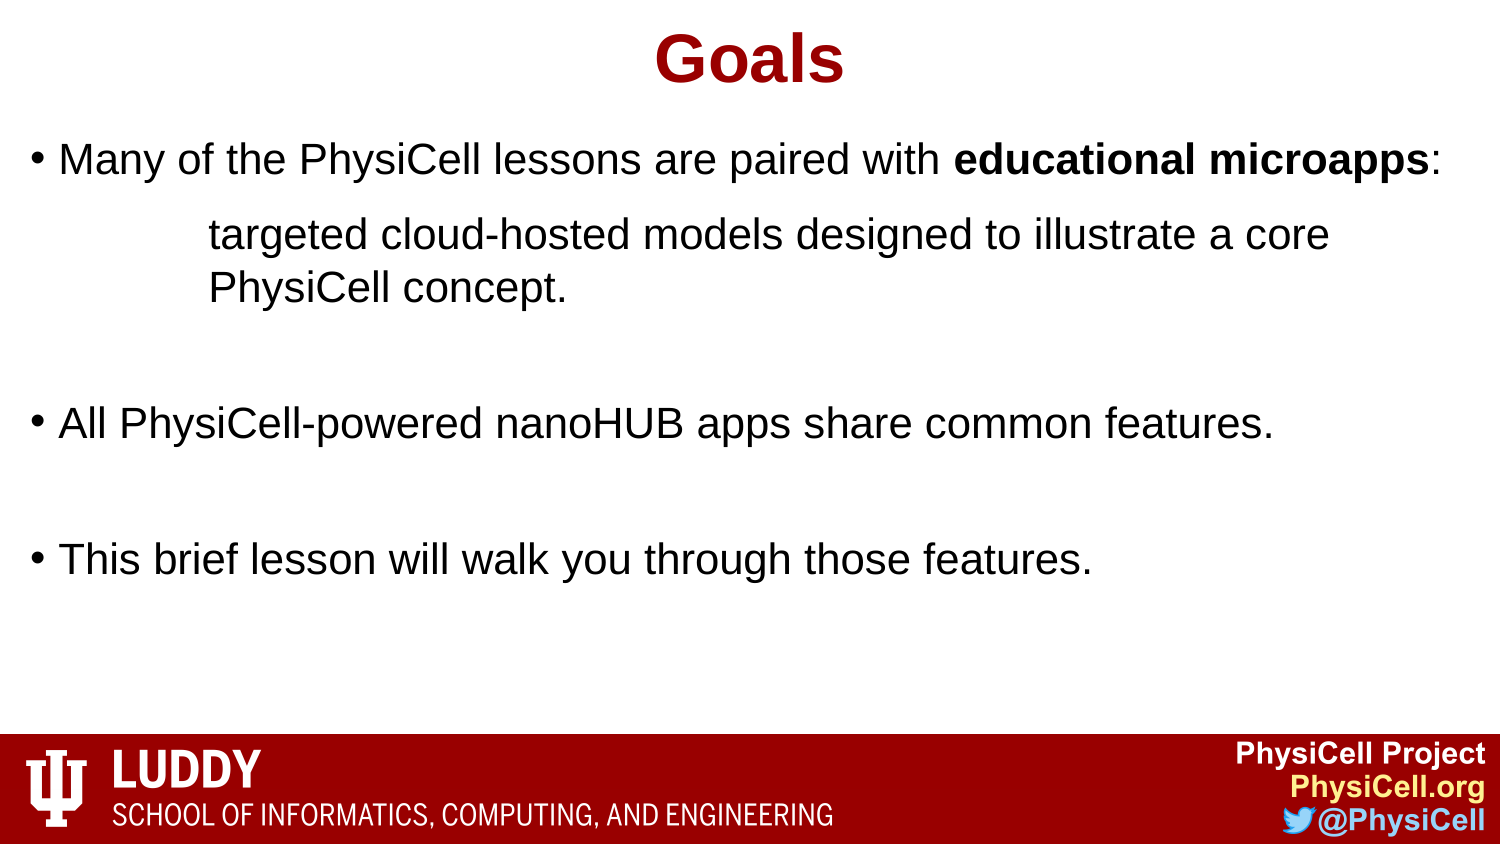

# Goals
Many of the PhysiCell lessons are paired with educational microapps:
	targeted cloud-hosted models designed to illustrate a core
	PhysiCell concept.

All PhysiCell-powered nanoHUB apps share common features.

This brief lesson will walk you through those features.